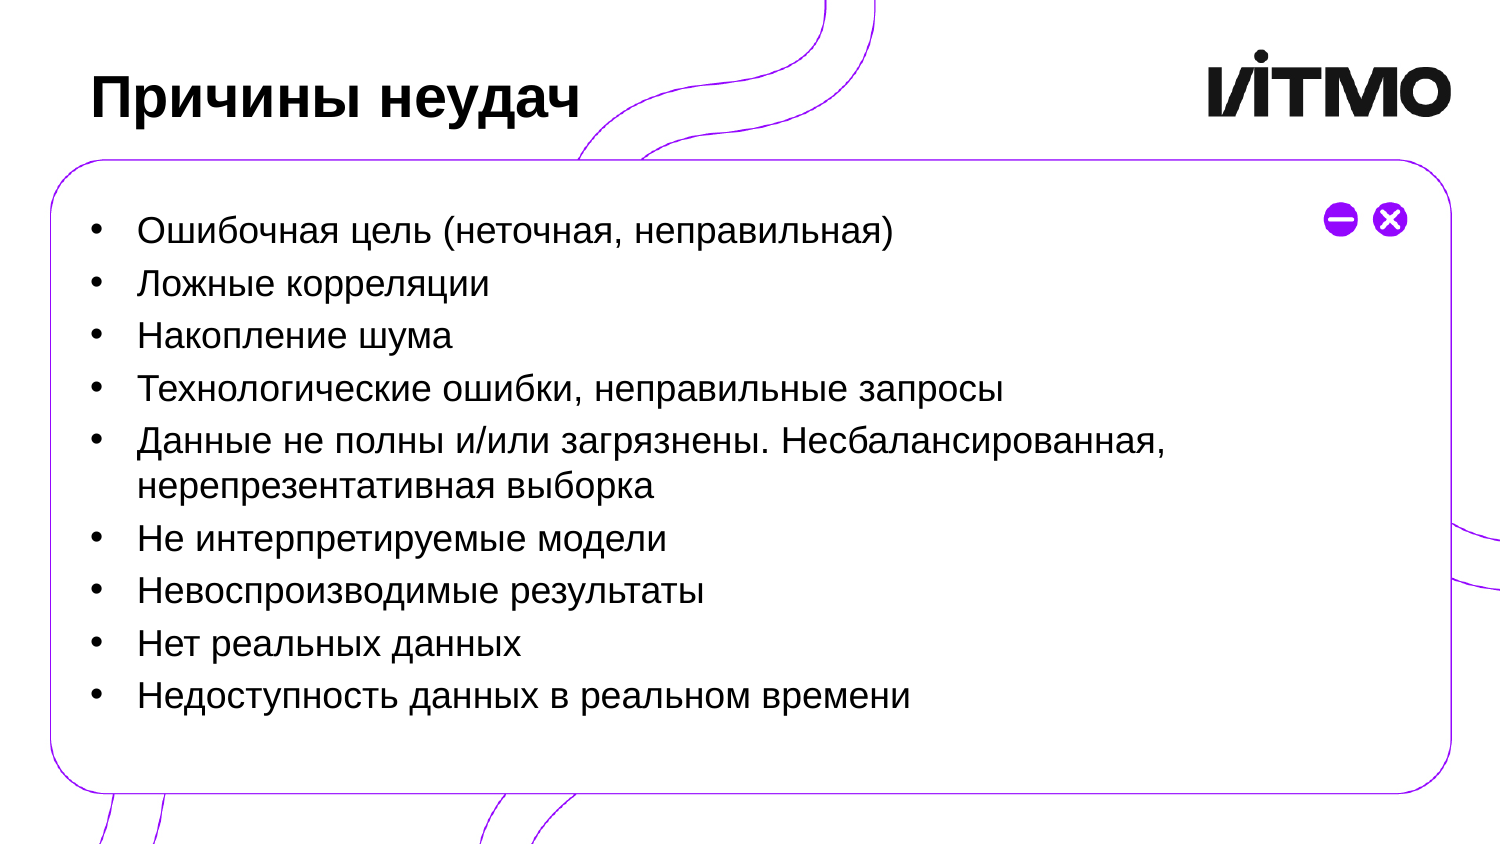

# Причины неудач
Ошибочная цель (неточная, неправильная)
Ложные корреляции
Накопление шума
Технологические ошибки, неправильные запросы
Данные не полны и/или загрязнены. Несбалансированная, нерепрезентативная выборка
Не интерпретируемые модели
Невоспроизводимые результаты
Нет реальных данных
Недоступность данных в реальном времени